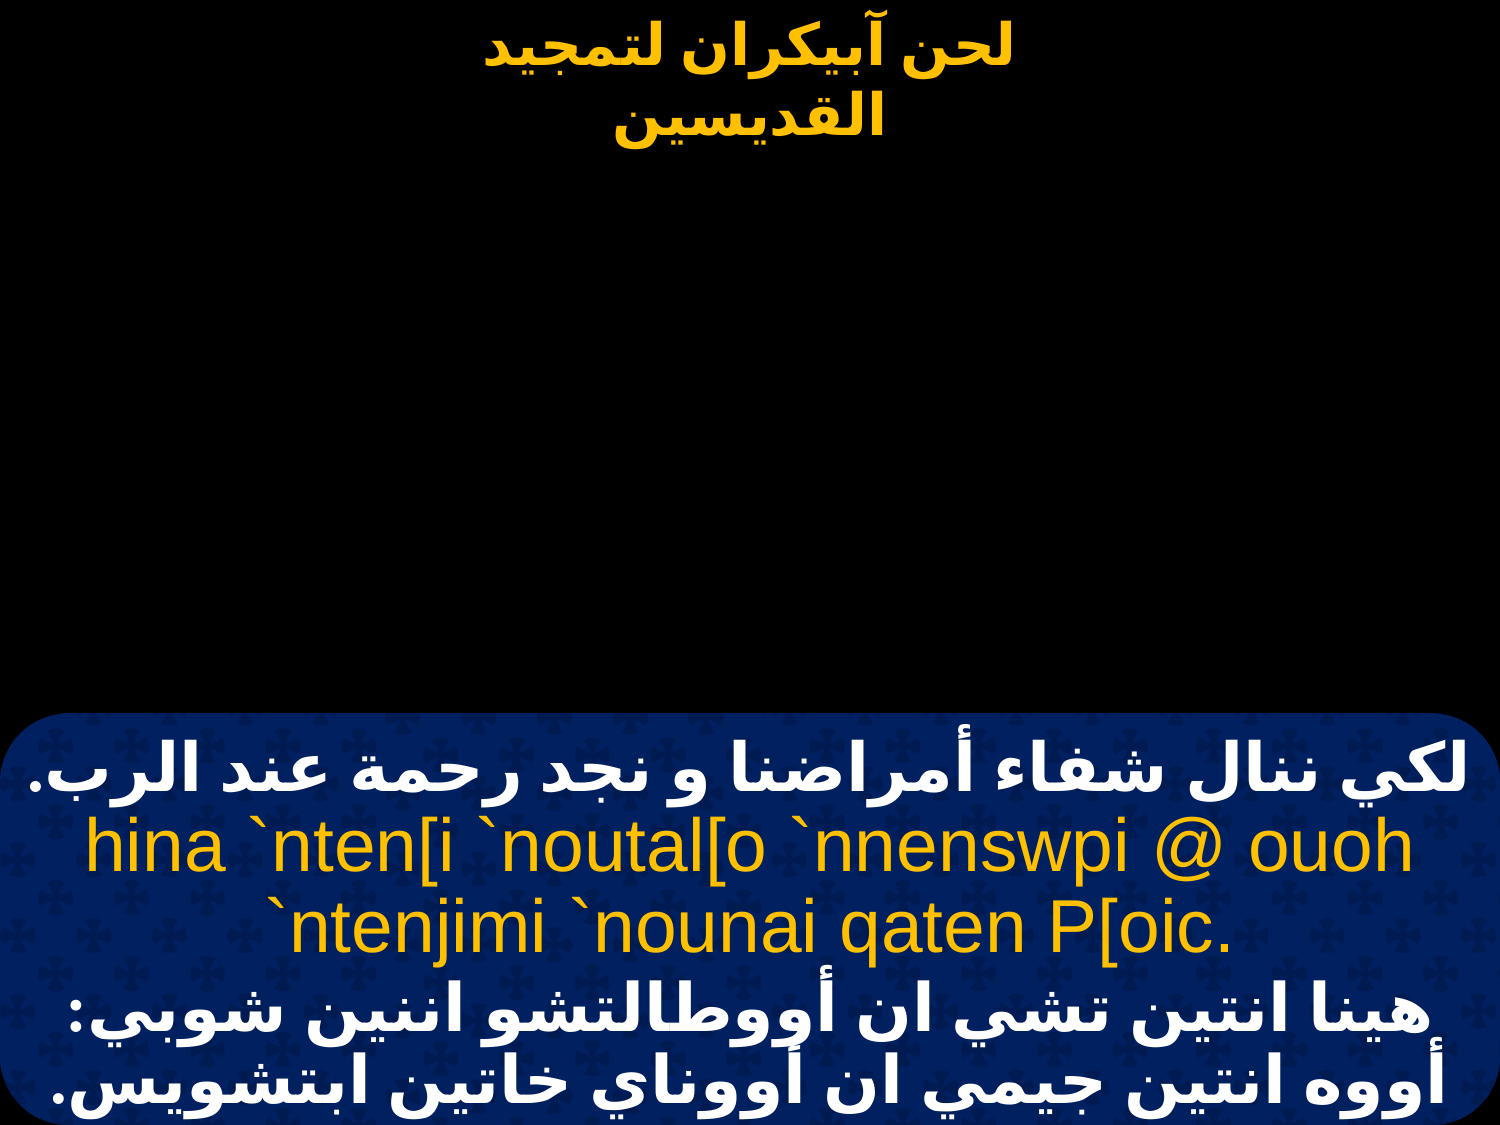

# لكي ننال شفاء أمراضنا و نجد رحمة عند الرب.
hina `nten[i `noutal[o `nnenswpi @ ouoh `ntenjimi `nounai qaten P[oic.
هينا انتين تشي ان أووطالتشو اننين شوبي: أووه انتين جيمي ان أووناي خاتين ابتشويس.